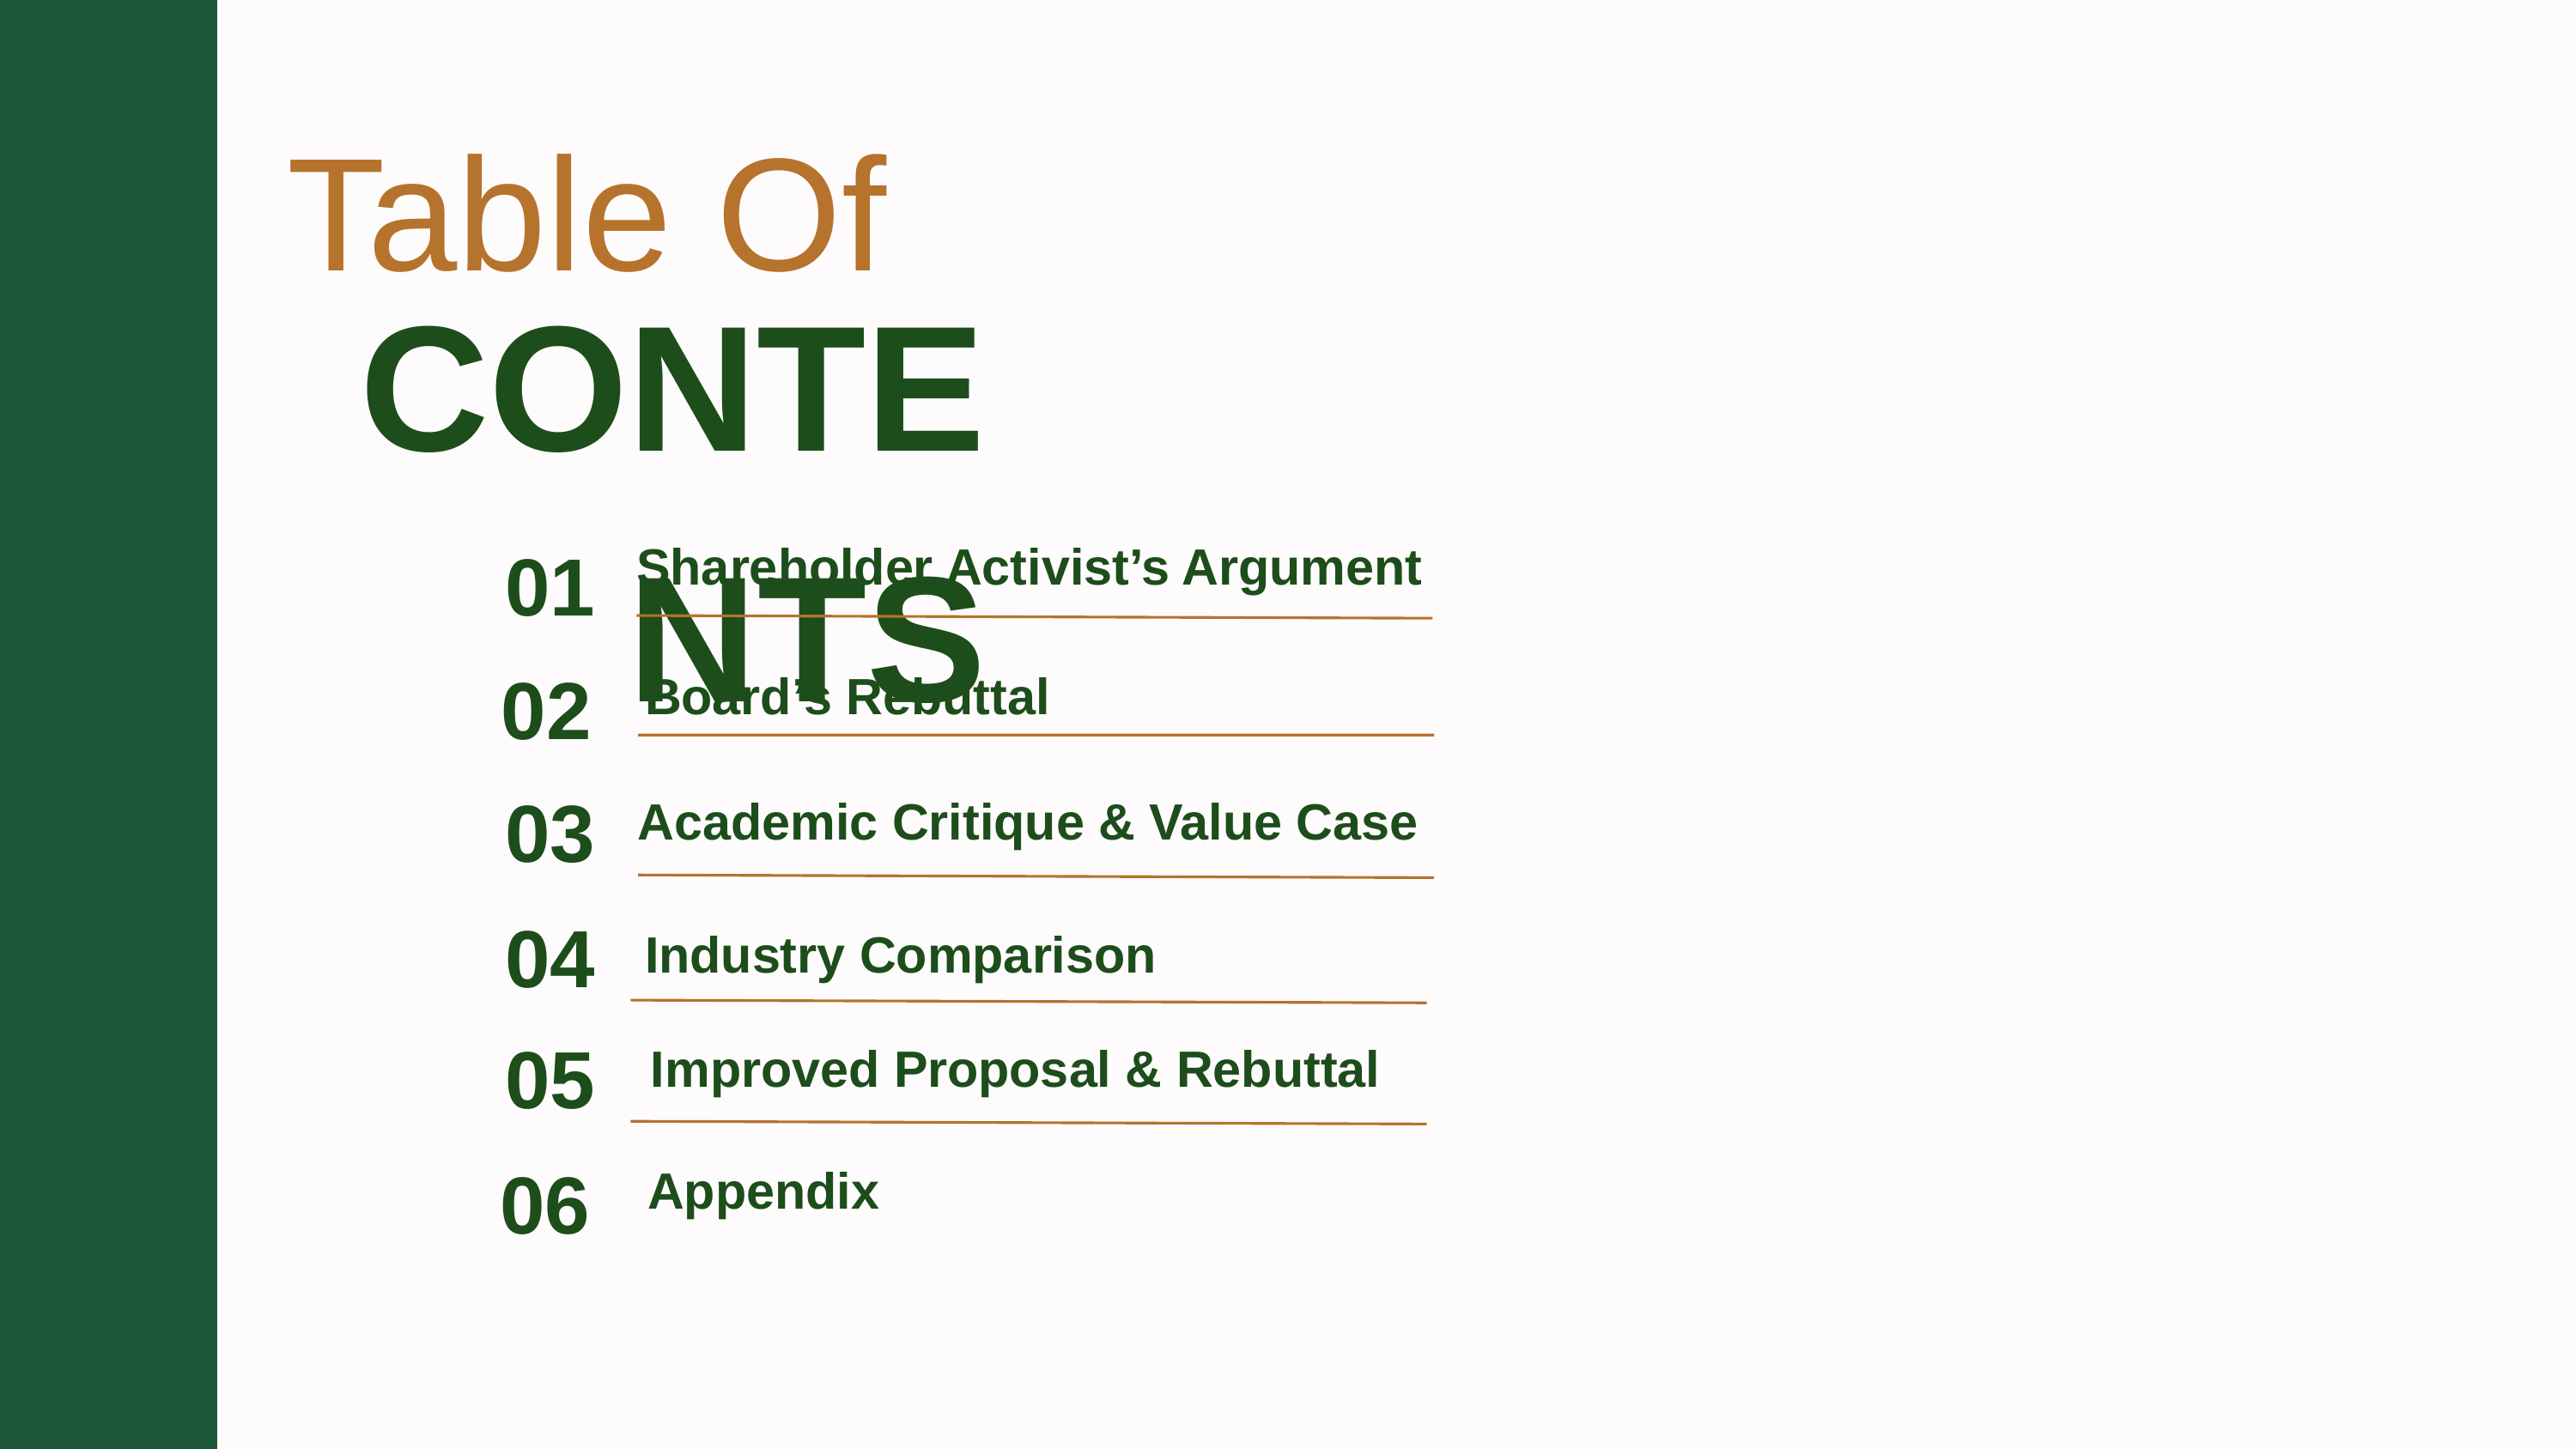

Table Of
CONTENTS
01
Shareholder Activist’s Argument

02
 Board’s Rebuttal

03
Academic Critique & Value Case

04
 Industry Comparison

05
 Improved Proposal & Rebuttal

06
Appendix